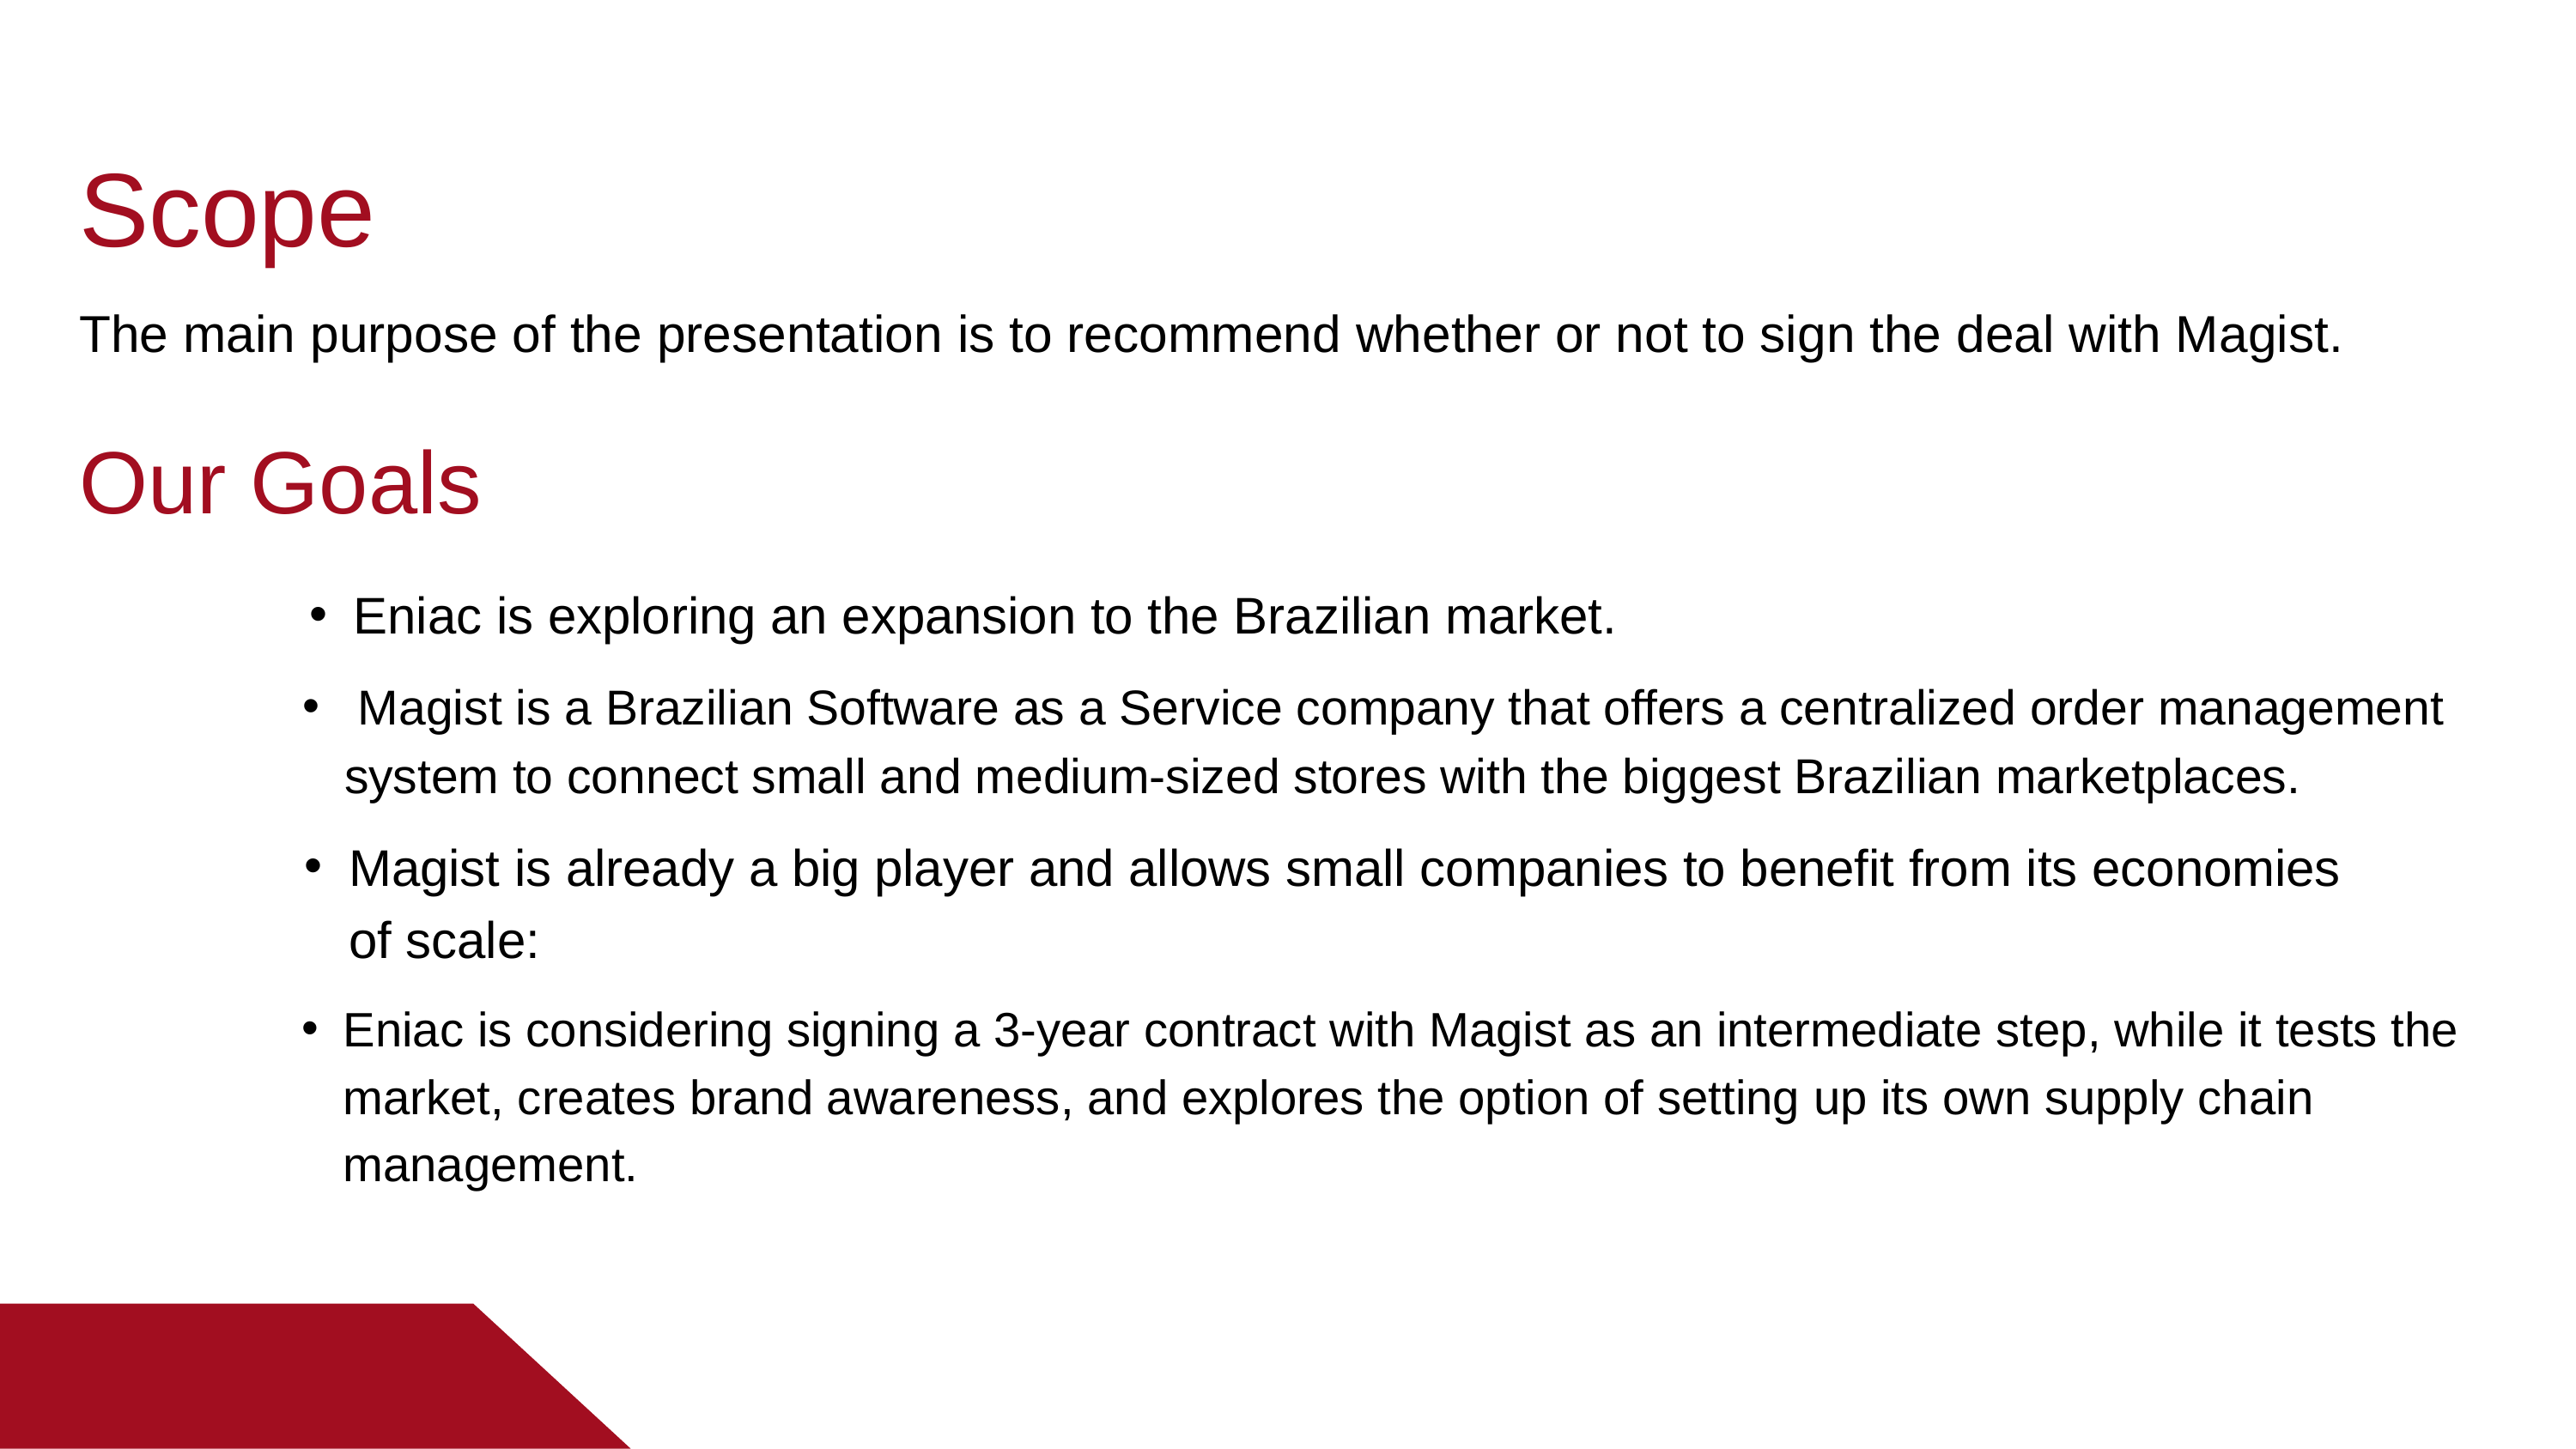

Scope

The main purpose of the presentation is to recommend whether or not to sign the deal with Magist.
Our Goals
Eniac is exploring an expansion to the Brazilian market.
 Magist is a Brazilian Software as a Service company that offers a centralized order management system to connect small and medium-sized stores with the biggest Brazilian marketplaces.
Magist is already a big player and allows small companies to benefit from its economies of scale:
Eniac is considering signing a 3-year contract with Magist as an intermediate step, while it tests the market, creates brand awareness, and explores the option of setting up its own supply chain management.